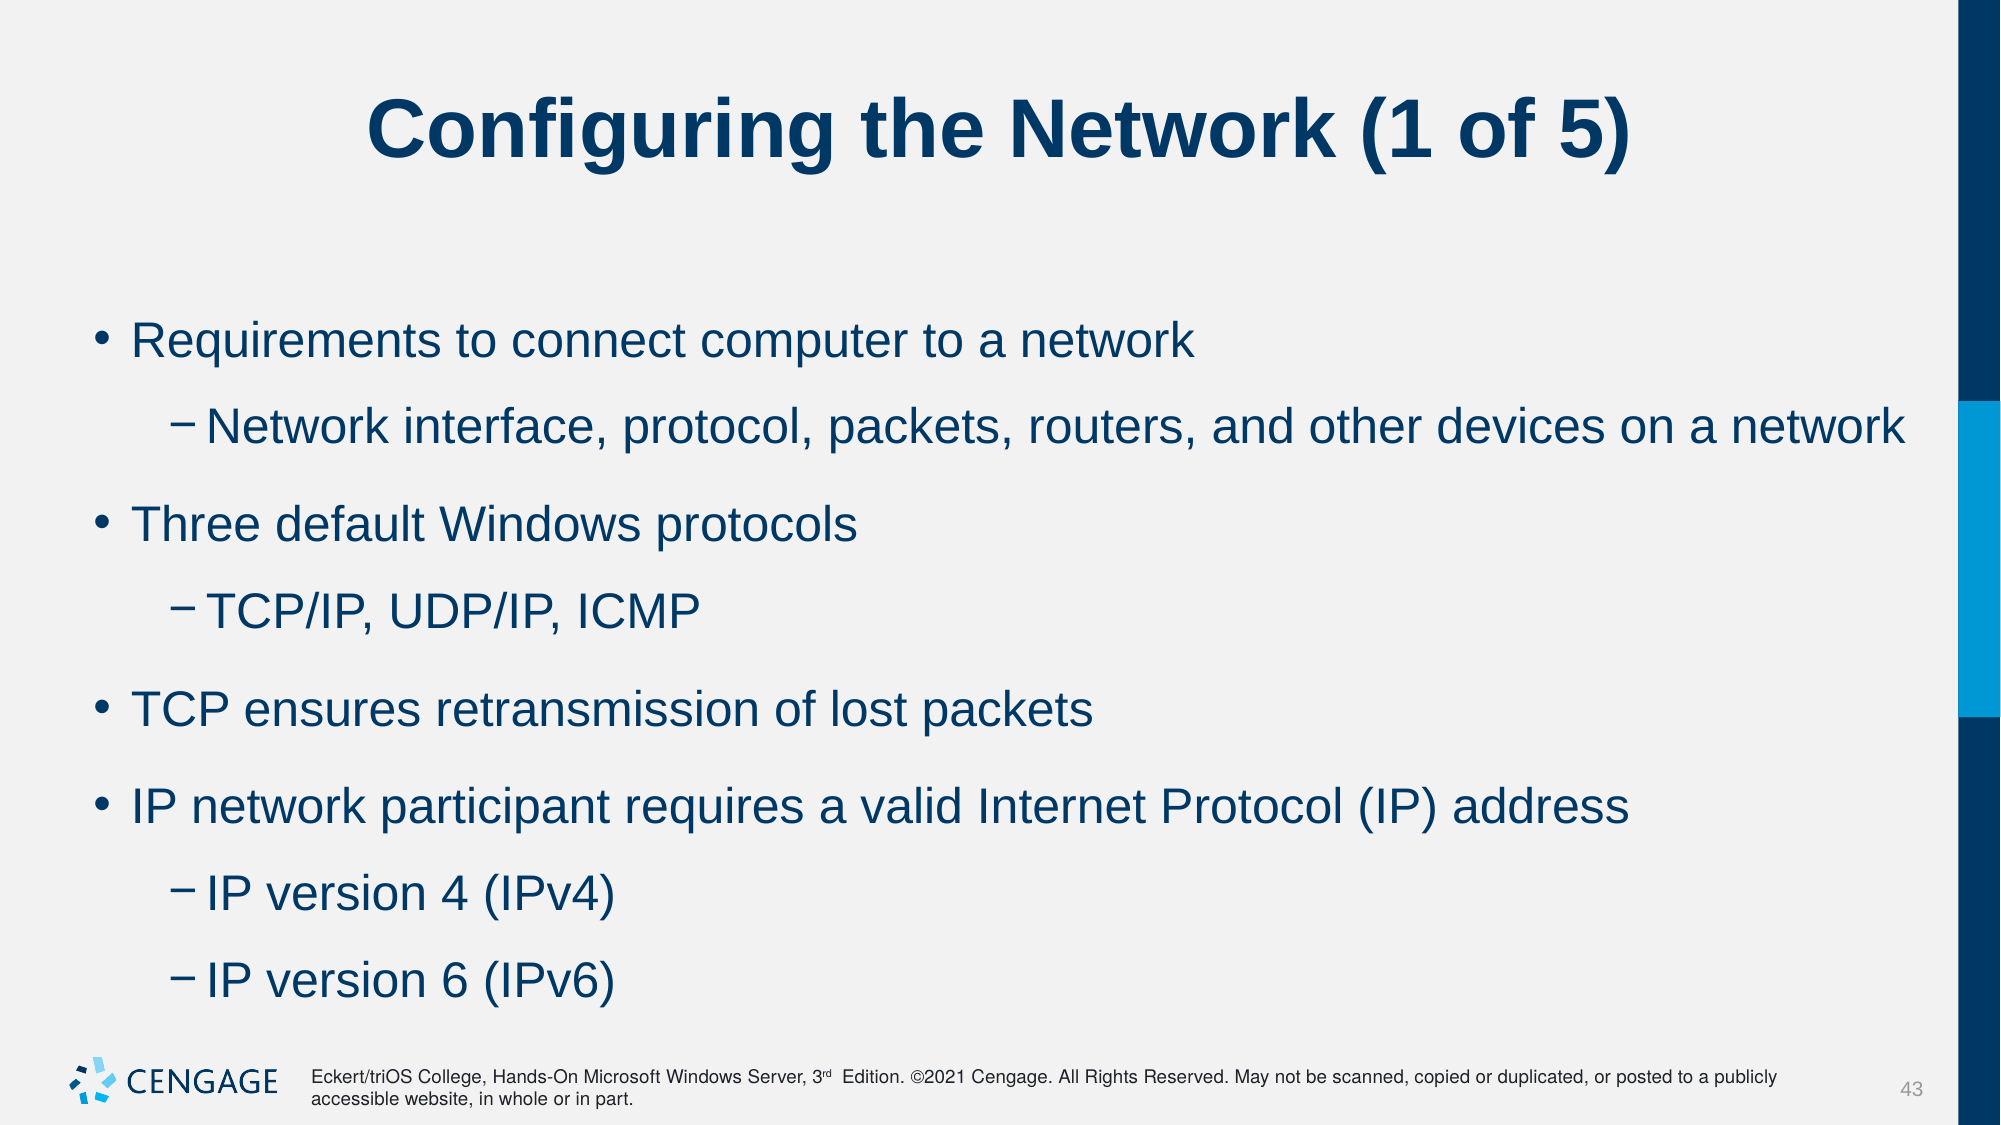

# Configuring the Network (1 of 5)
Requirements to connect computer to a network
Network interface, protocol, packets, routers, and other devices on a network
Three default Windows protocols
TCP/IP, UDP/IP, ICMP
TCP ensures retransmission of lost packets
IP network participant requires a valid Internet Protocol (IP) address
IP version 4 (IPv4)
IP version 6 (IPv6)